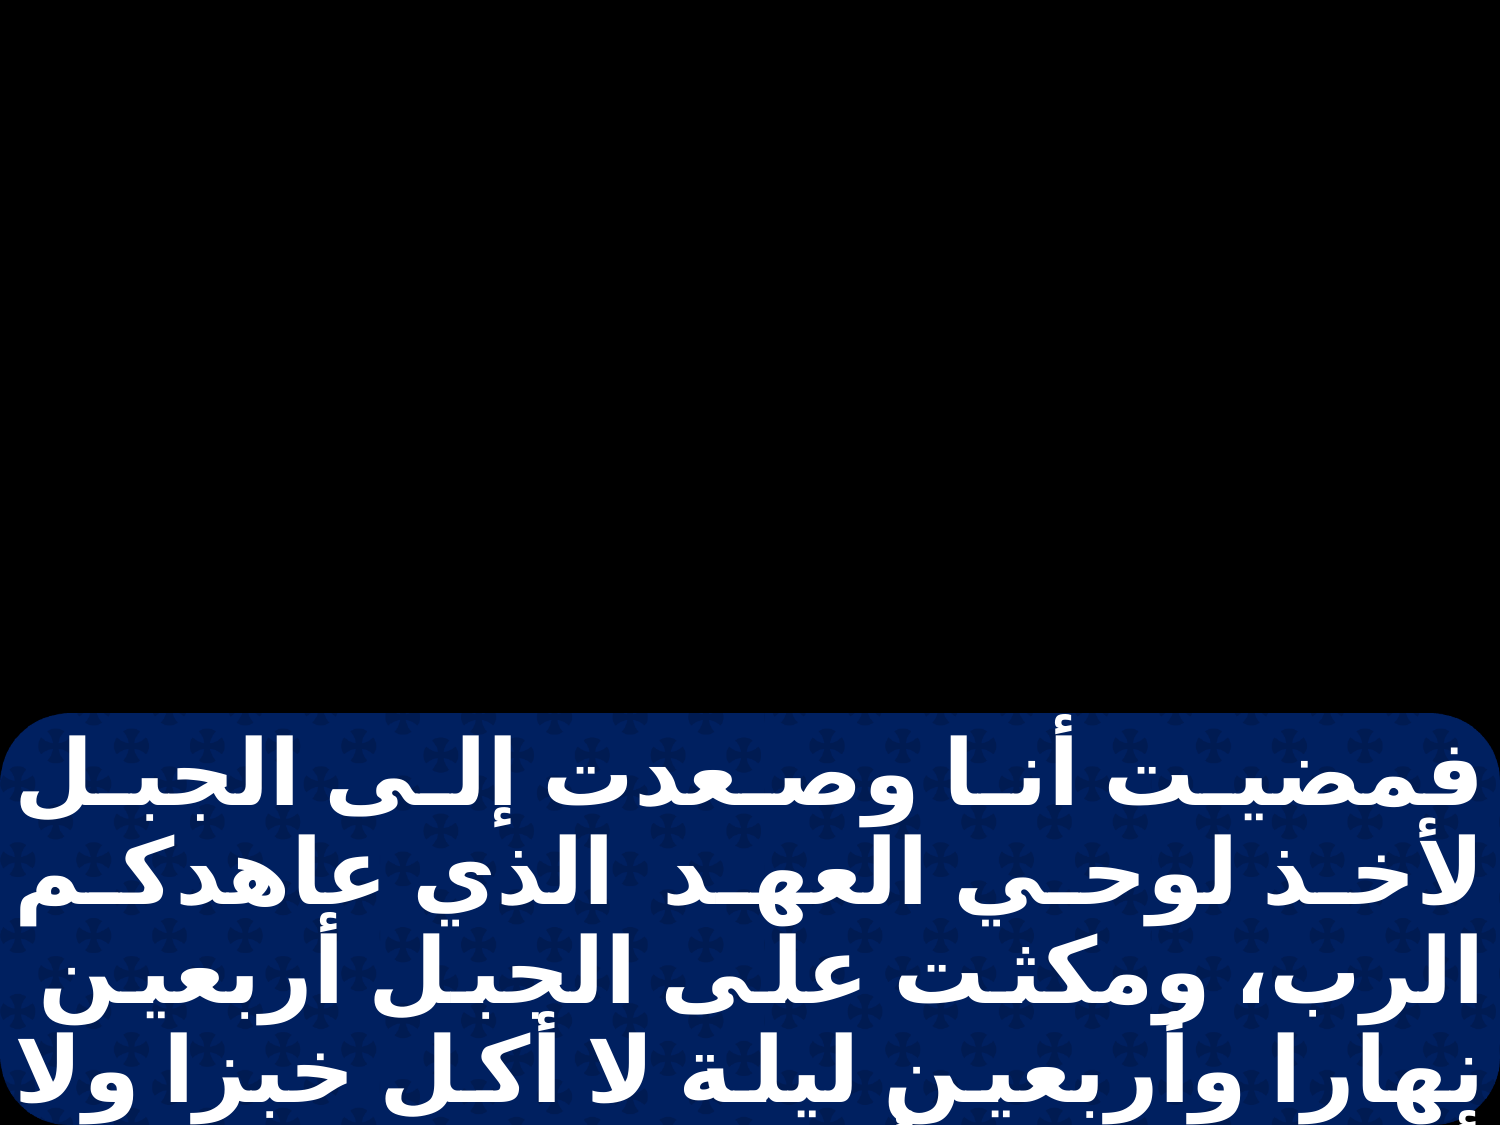

فمضيت أنا وصعدت إلى الجبل لأخذ لوحي العهد  الذي عاهدكم الرب، ومكثت على الجبل أربعين  نهارا وأربعين ليلة لا أكل خبزا ولا أشرب ماء.  وأعطاني الرب لوحي الحجر المكتوبين بإصبع الله.